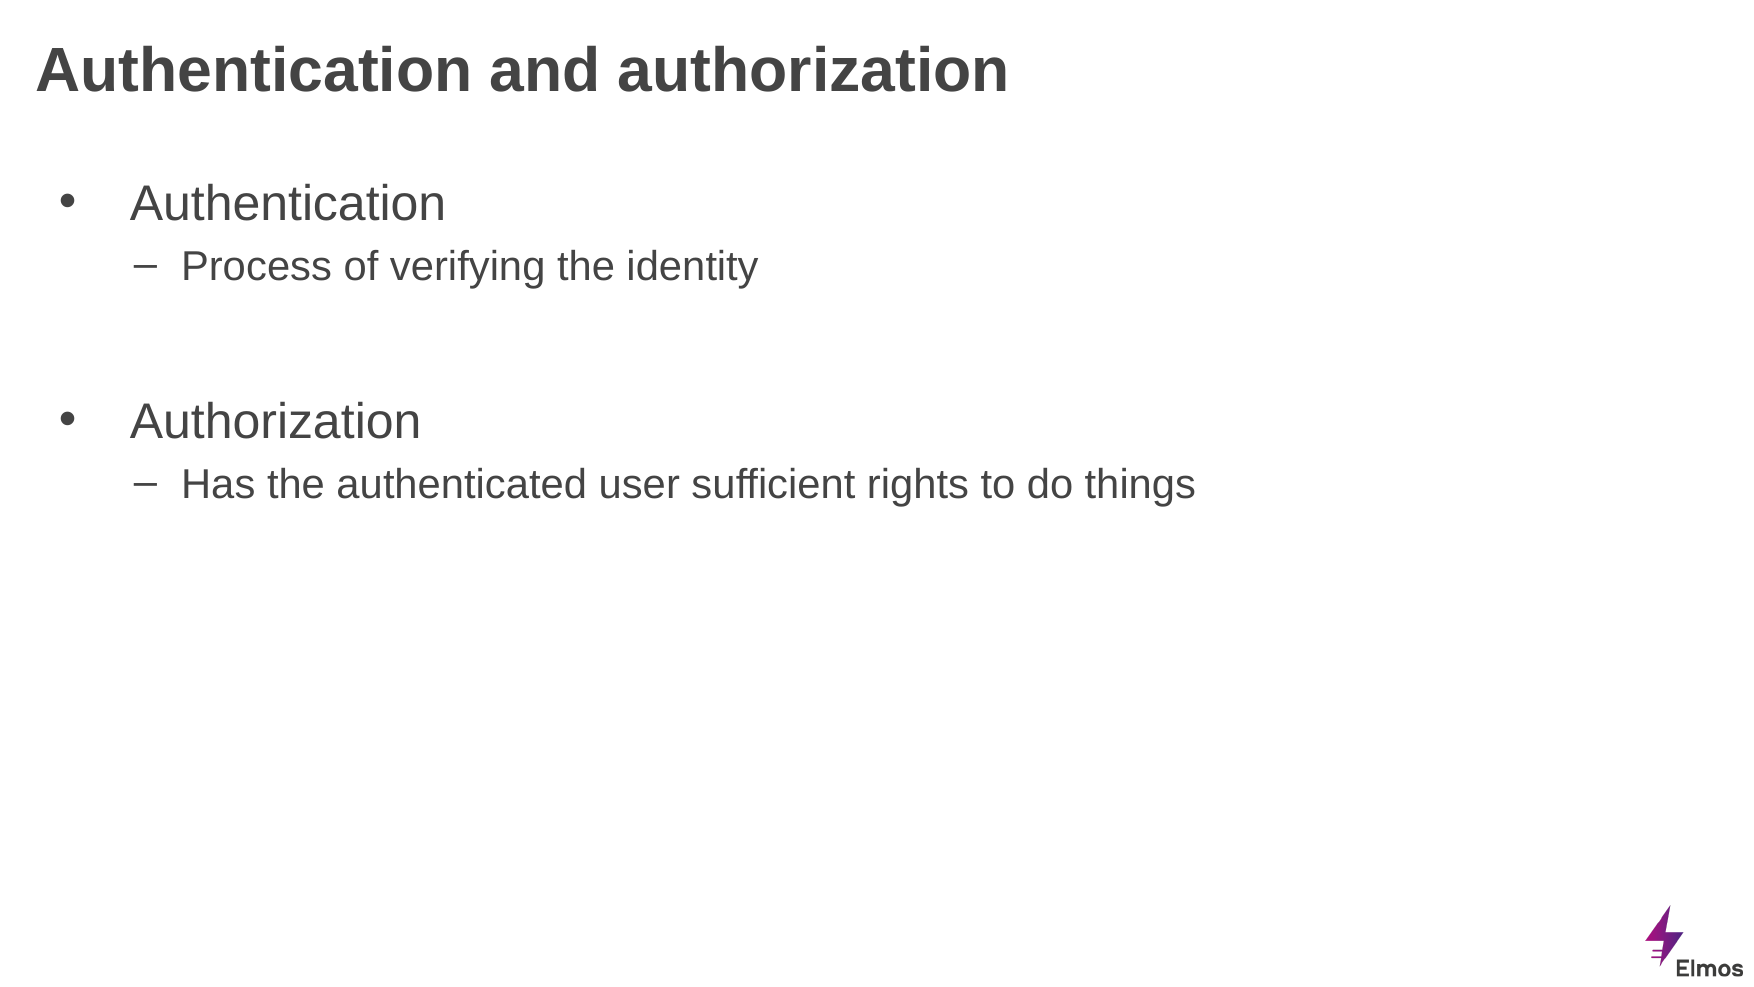

# Authentication and authorization
Authentication
Process of verifying the identity

Authorization
Has the authenticated user sufficient rights to do things